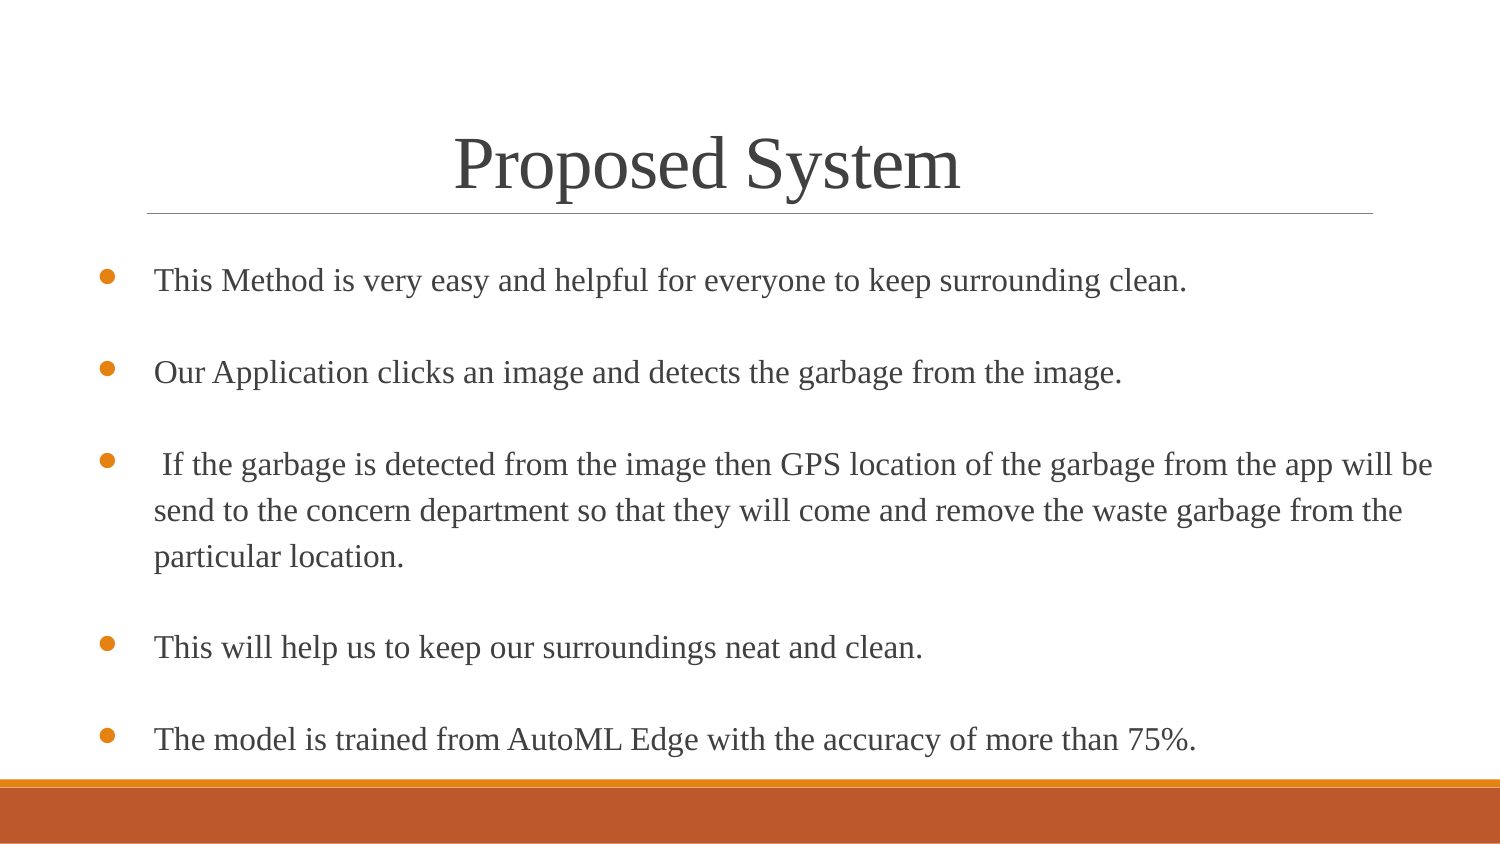

# Proposed System
This Method is very easy and helpful for everyone to keep surrounding clean.

Our Application clicks an image and detects the garbage from the image.

 If the garbage is detected from the image then GPS location of the garbage from the app will be send to the concern department so that they will come and remove the waste garbage from the particular location.

This will help us to keep our surroundings neat and clean.

The model is trained from AutoML Edge with the accuracy of more than 75%.